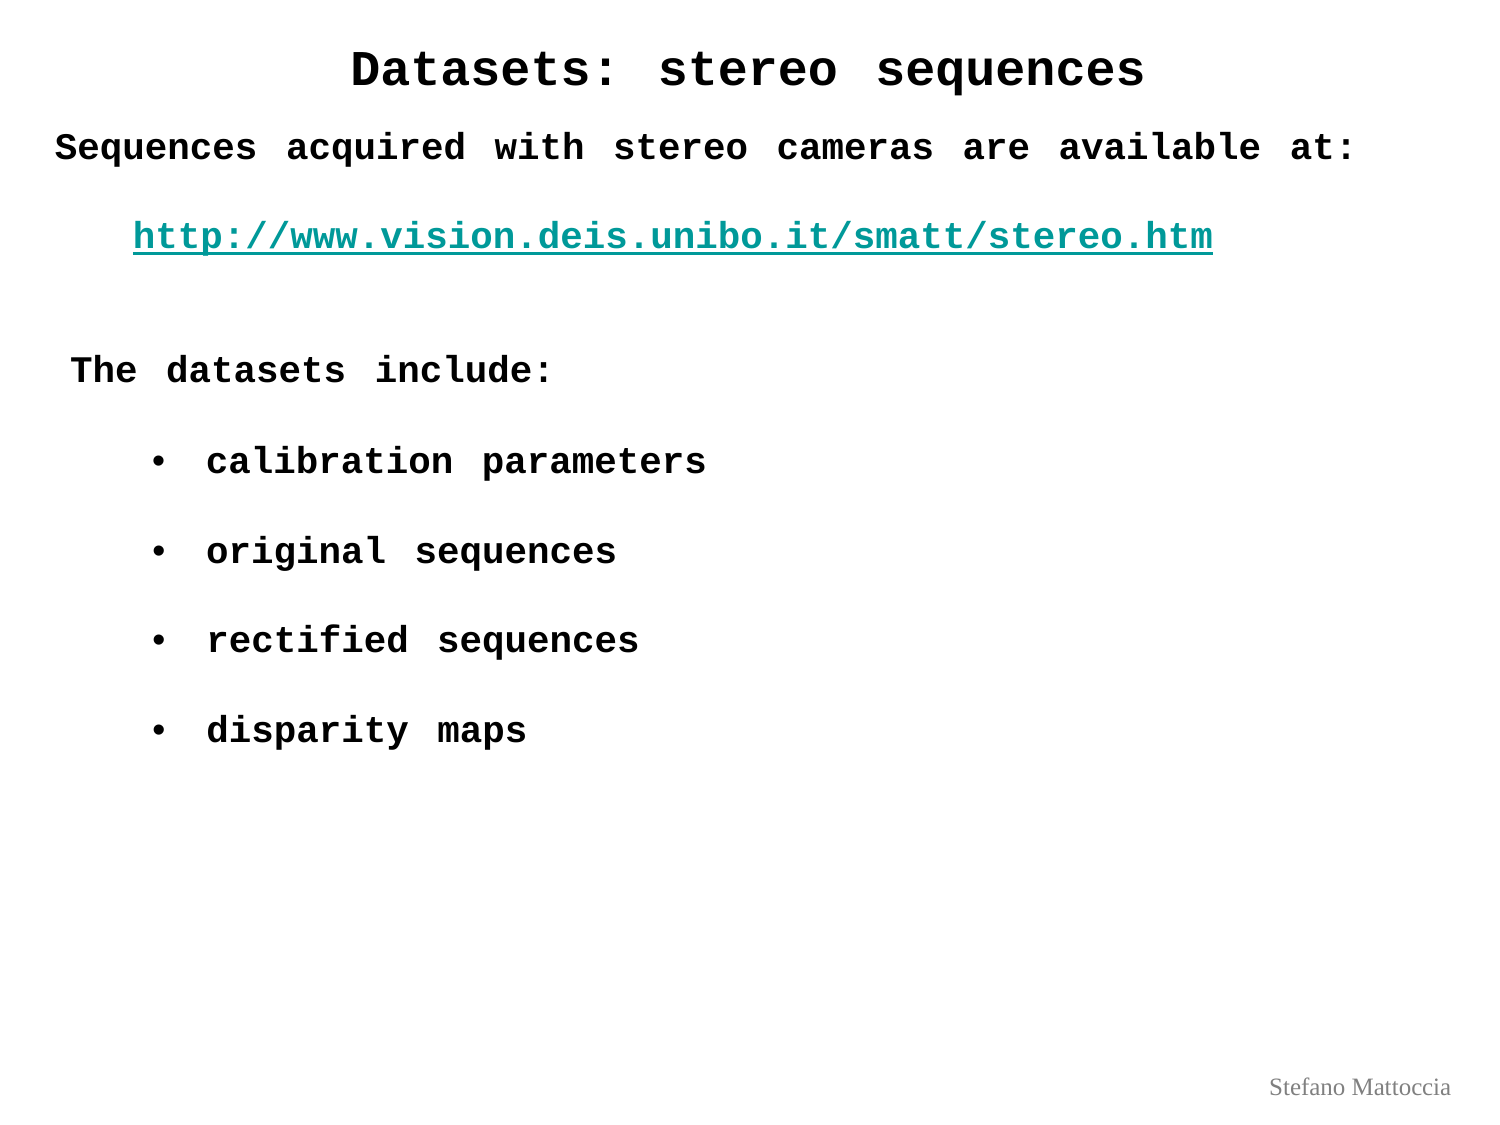

Datasets:   stereo   sequences
Sequences   acquired   with   stereo   cameras   are   available   at:
http://www.vision.deis.unibo.it/smatt/stereo.htm
The   datasets   include:
•    calibration   parameters
•    original   sequences
•    rectified   sequences
•    disparity   maps
Stefano Mattoccia